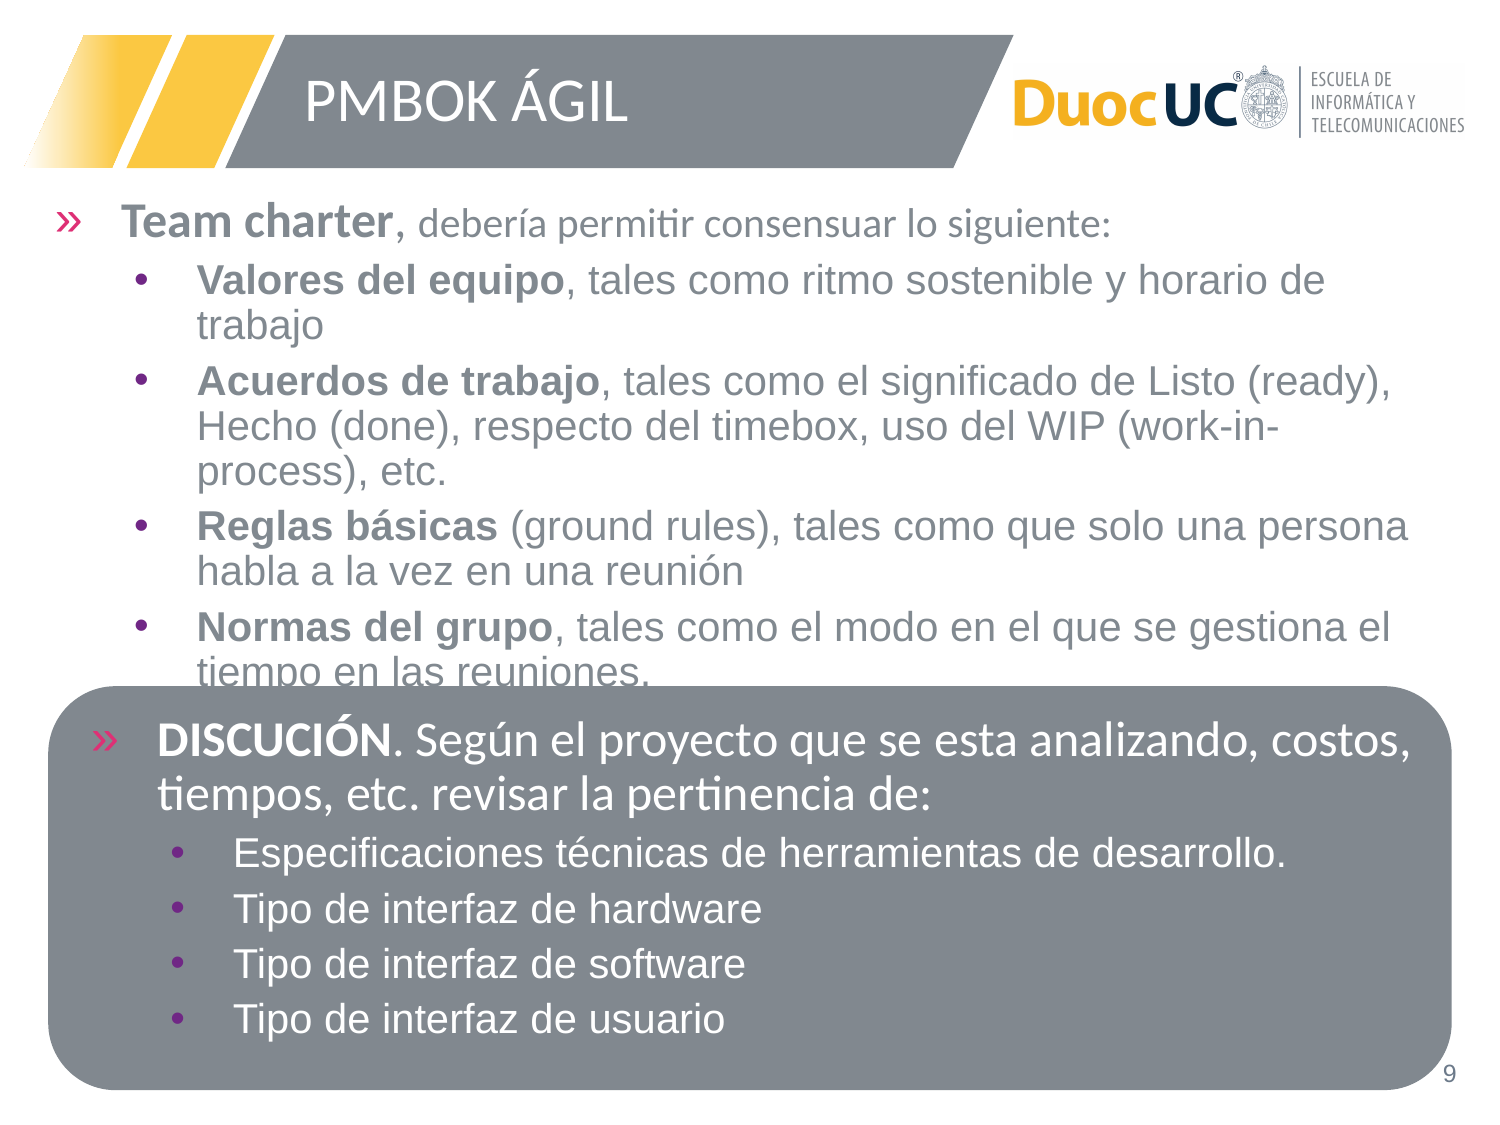

# PMBOK ÁGIL
Team charter, debería permitir consensuar lo siguiente:
Valores del equipo, tales como ritmo sostenible y horario de trabajo
Acuerdos de trabajo, tales como el significado de Listo (ready), Hecho (done), respecto del timebox, uso del WIP (work-in-process), etc.
Reglas básicas (ground rules), tales como que solo una persona habla a la vez en una reunión
Normas del grupo, tales como el modo en el que se gestiona el tiempo en las reuniones.
DISCUCIÓN. Según el proyecto que se esta analizando, costos, tiempos, etc. revisar la pertinencia de:
Especificaciones técnicas de herramientas de desarrollo.
Tipo de interfaz de hardware
Tipo de interfaz de software
Tipo de interfaz de usuario